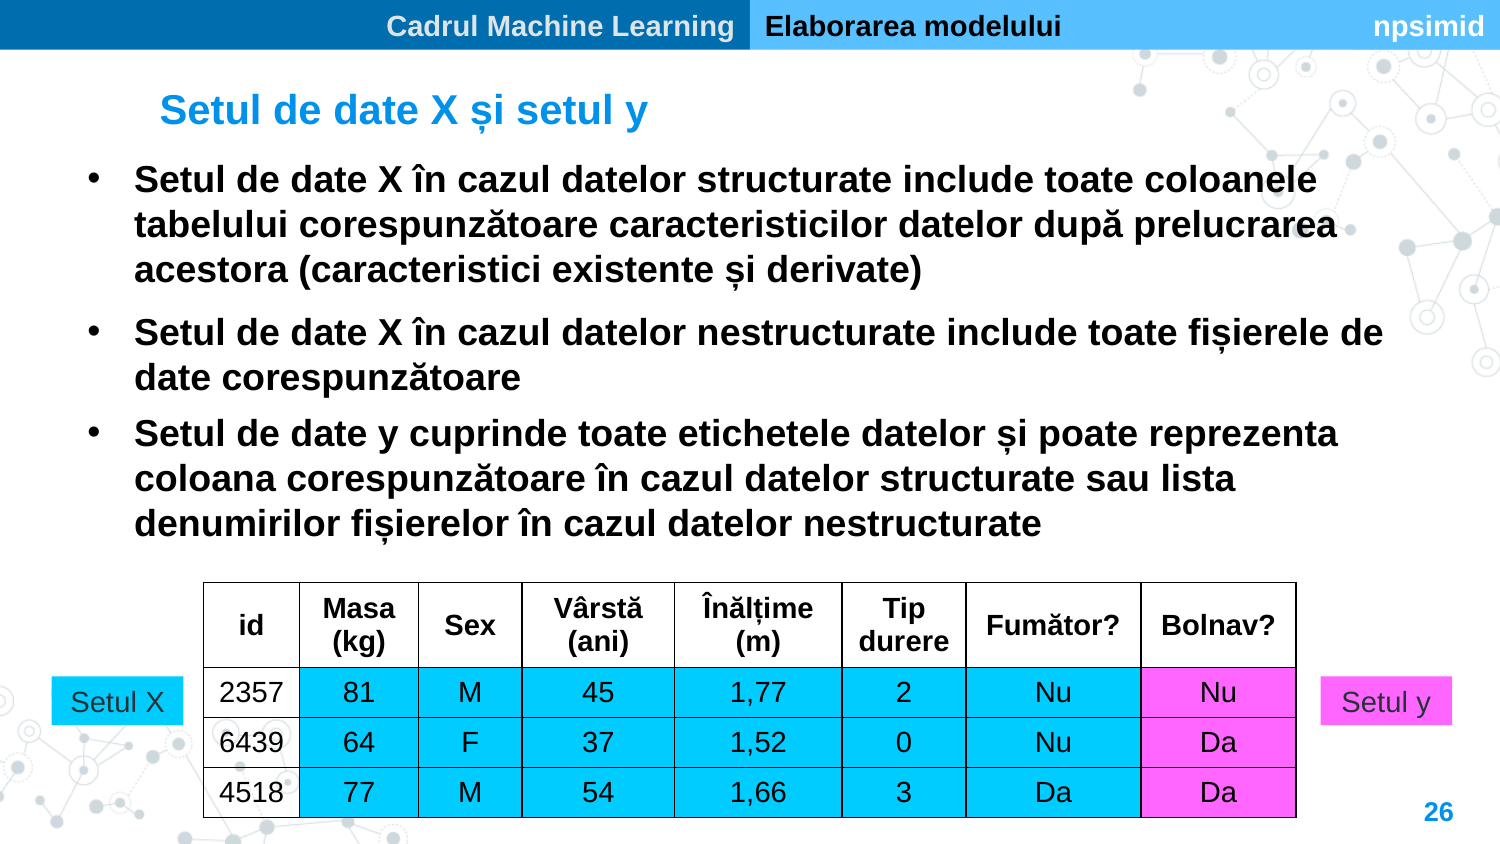

Cadrul Machine Learning
Elaborarea modelului
npsimid
Setul de date X și setul y
Setul de date X în cazul datelor structurate include toate coloanele tabelului corespunzătoare caracteristicilor datelor după prelucrarea acestora (caracteristici existente și derivate)
Setul de date X în cazul datelor nestructurate include toate fișierele de date corespunzătoare
Setul de date y cuprinde toate etichetele datelor și poate reprezenta coloana corespunzătoare în cazul datelor structurate sau lista denumirilor fișierelor în cazul datelor nestructurate
| id | Masa (kg) | Sex | Vârstă (ani) | Înălțime (m) | Tip durere | Fumător? | Bolnav? |
| --- | --- | --- | --- | --- | --- | --- | --- |
| 2357 | 81 | M | 45 | 1,77 | 2 | Nu | Nu |
| 6439 | 64 | F | 37 | 1,52 | 0 | Nu | Da |
| 4518 | 77 | M | 54 | 1,66 | 3 | Da | Da |
Setul X
Setul y
26